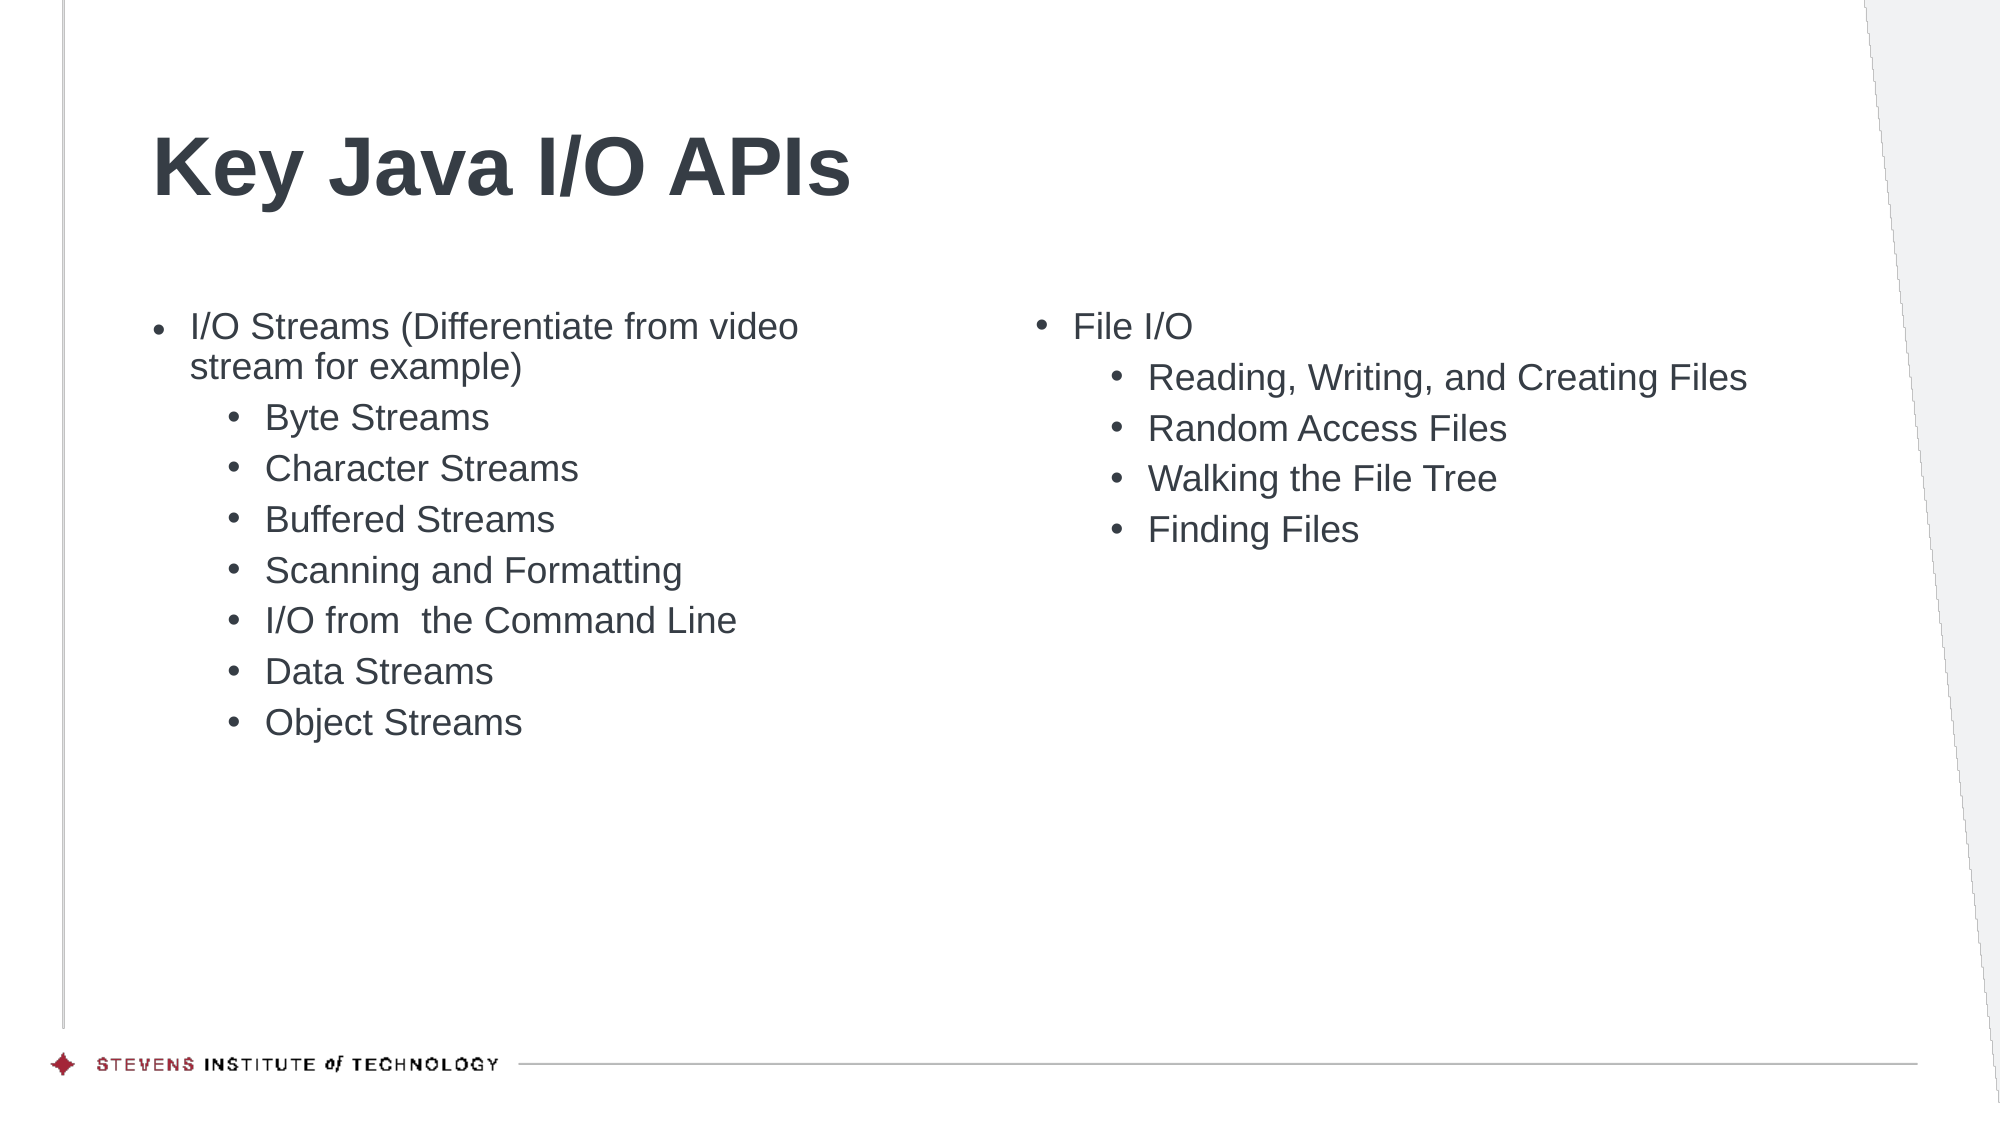

# Key Java I/O APIs
I/O Streams (Differentiate from video stream for example)
Byte Streams
Character Streams
Buffered Streams
Scanning and Formatting
I/O from  the Command Line
Data Streams
Object Streams

File I/O
Reading, Writing, and Creating Files
Random Access Files
Walking the File Tree
Finding Files